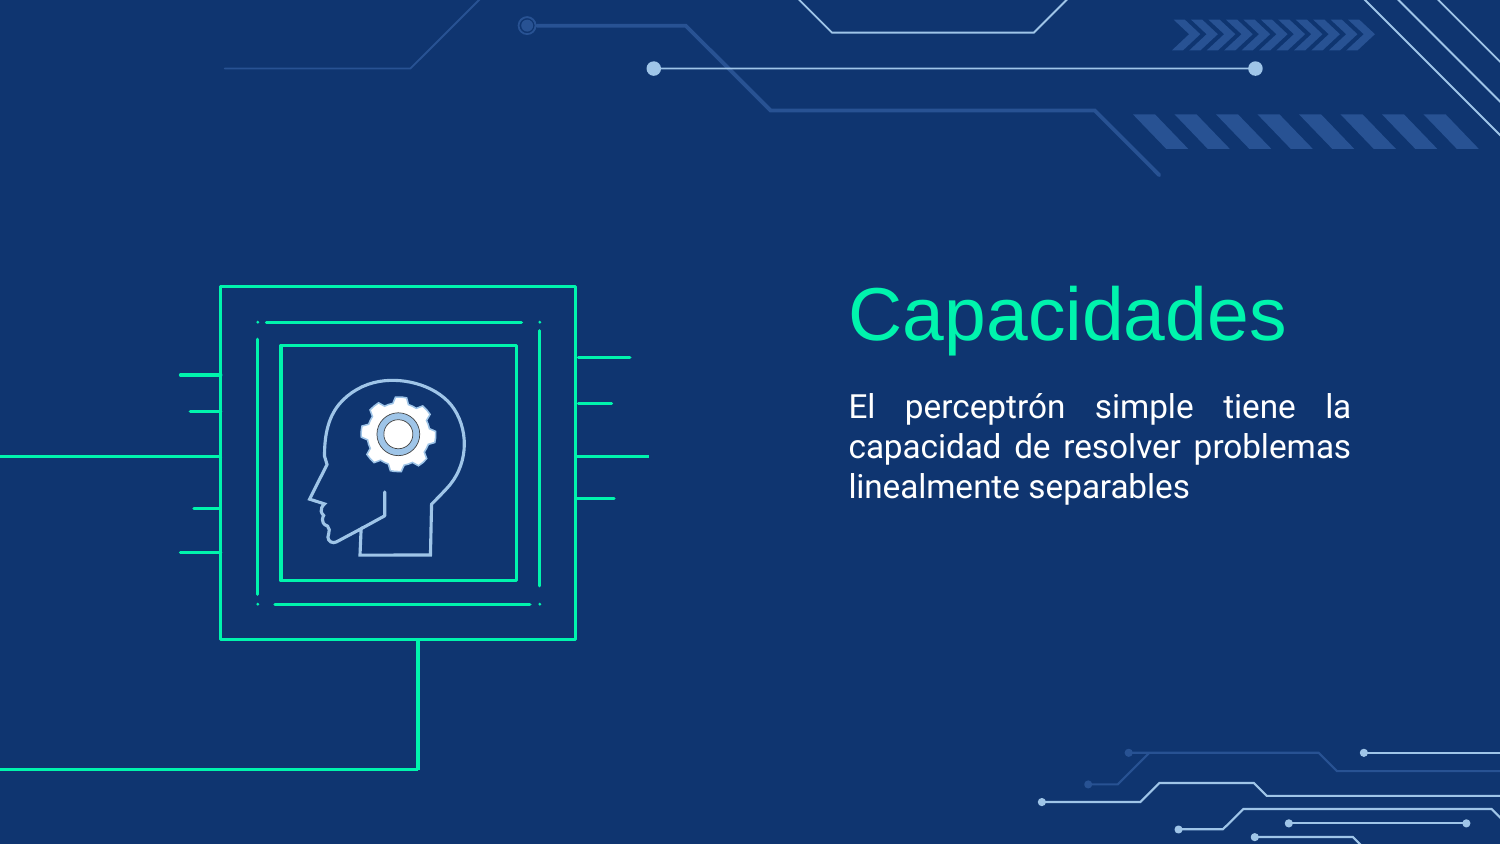

# Capacidades

El perceptrón simple tiene la capacidad de resolver problemas linealmente separables